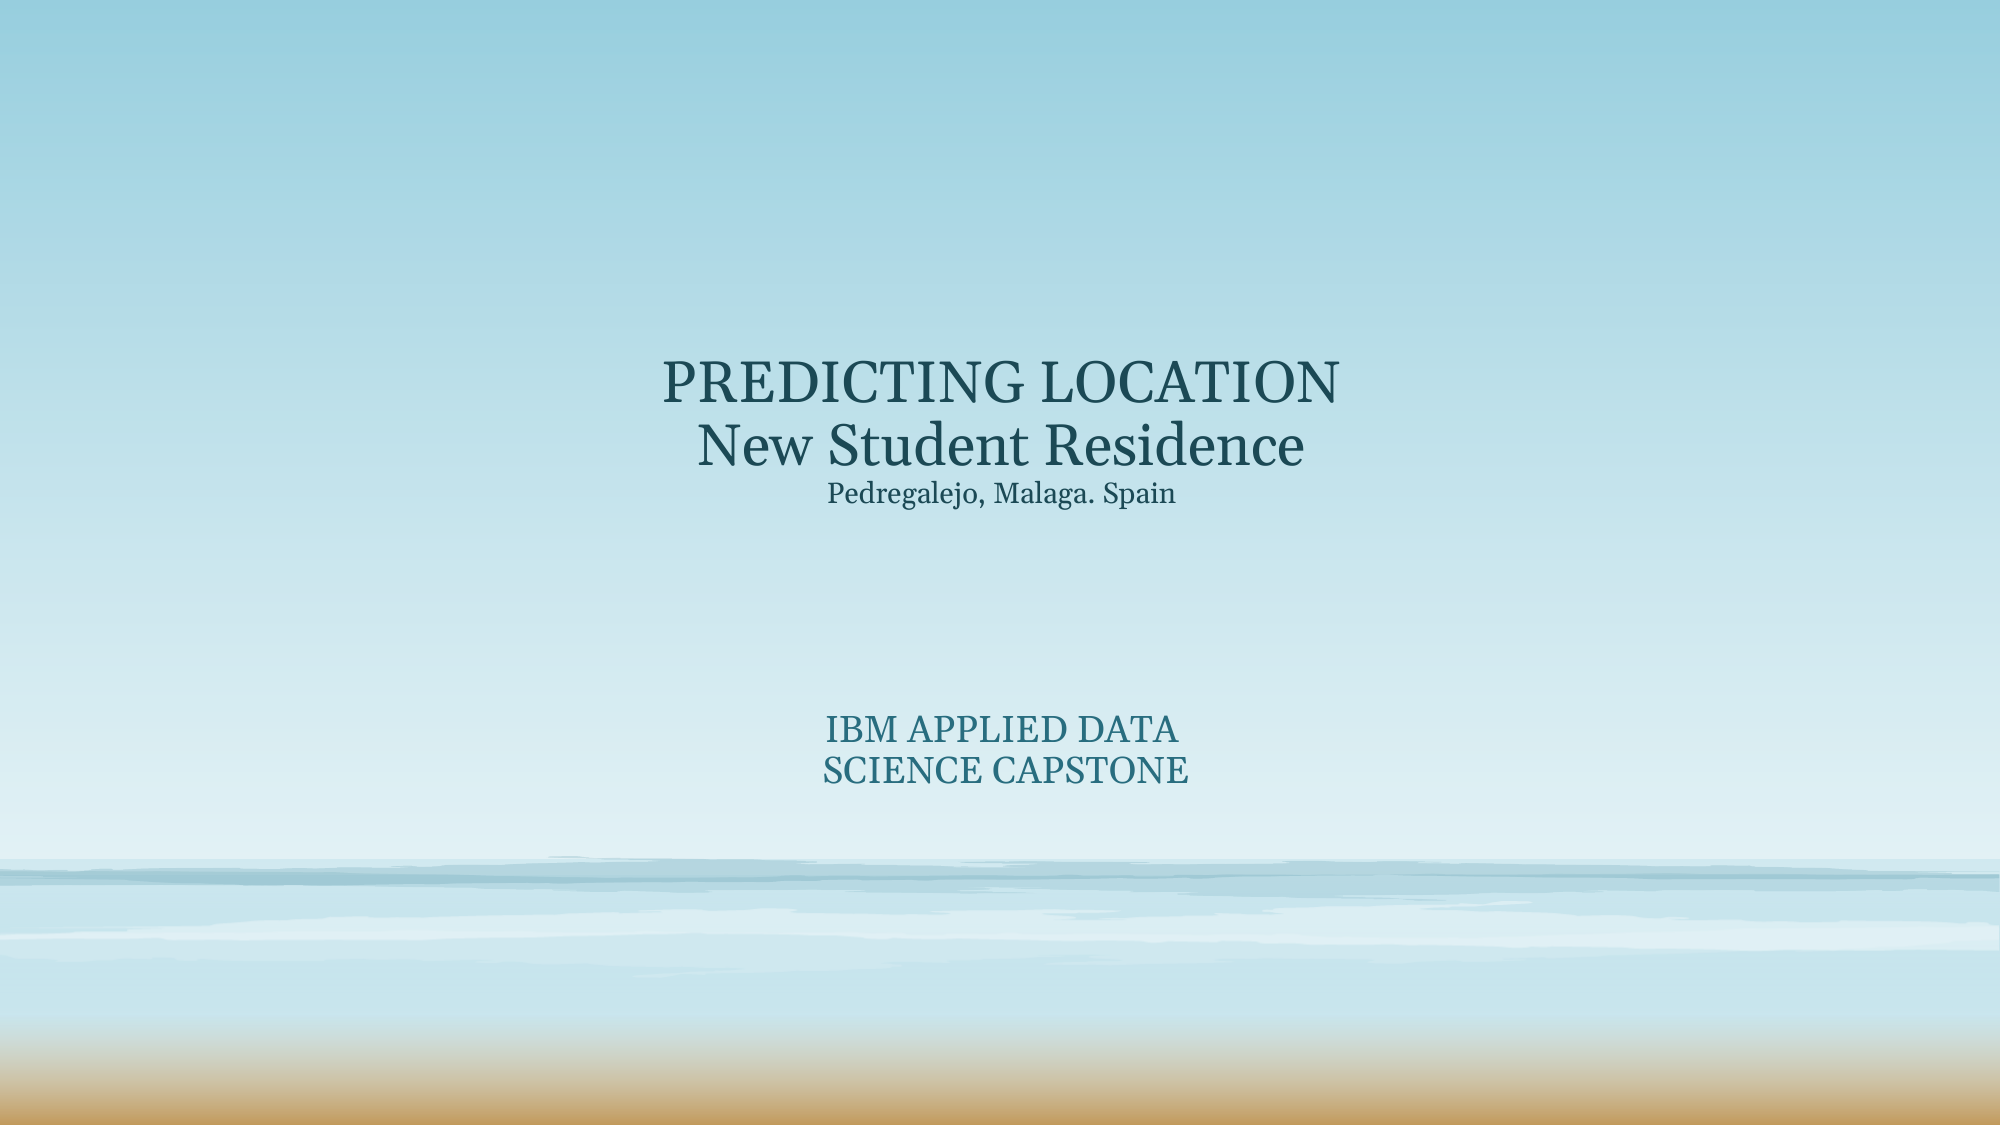

# PREDICTING LOCATION New Student Residence Pedregalejo, Malaga. Spain
IBM APPLIED DATA
 SCIENCE CAPSTONE